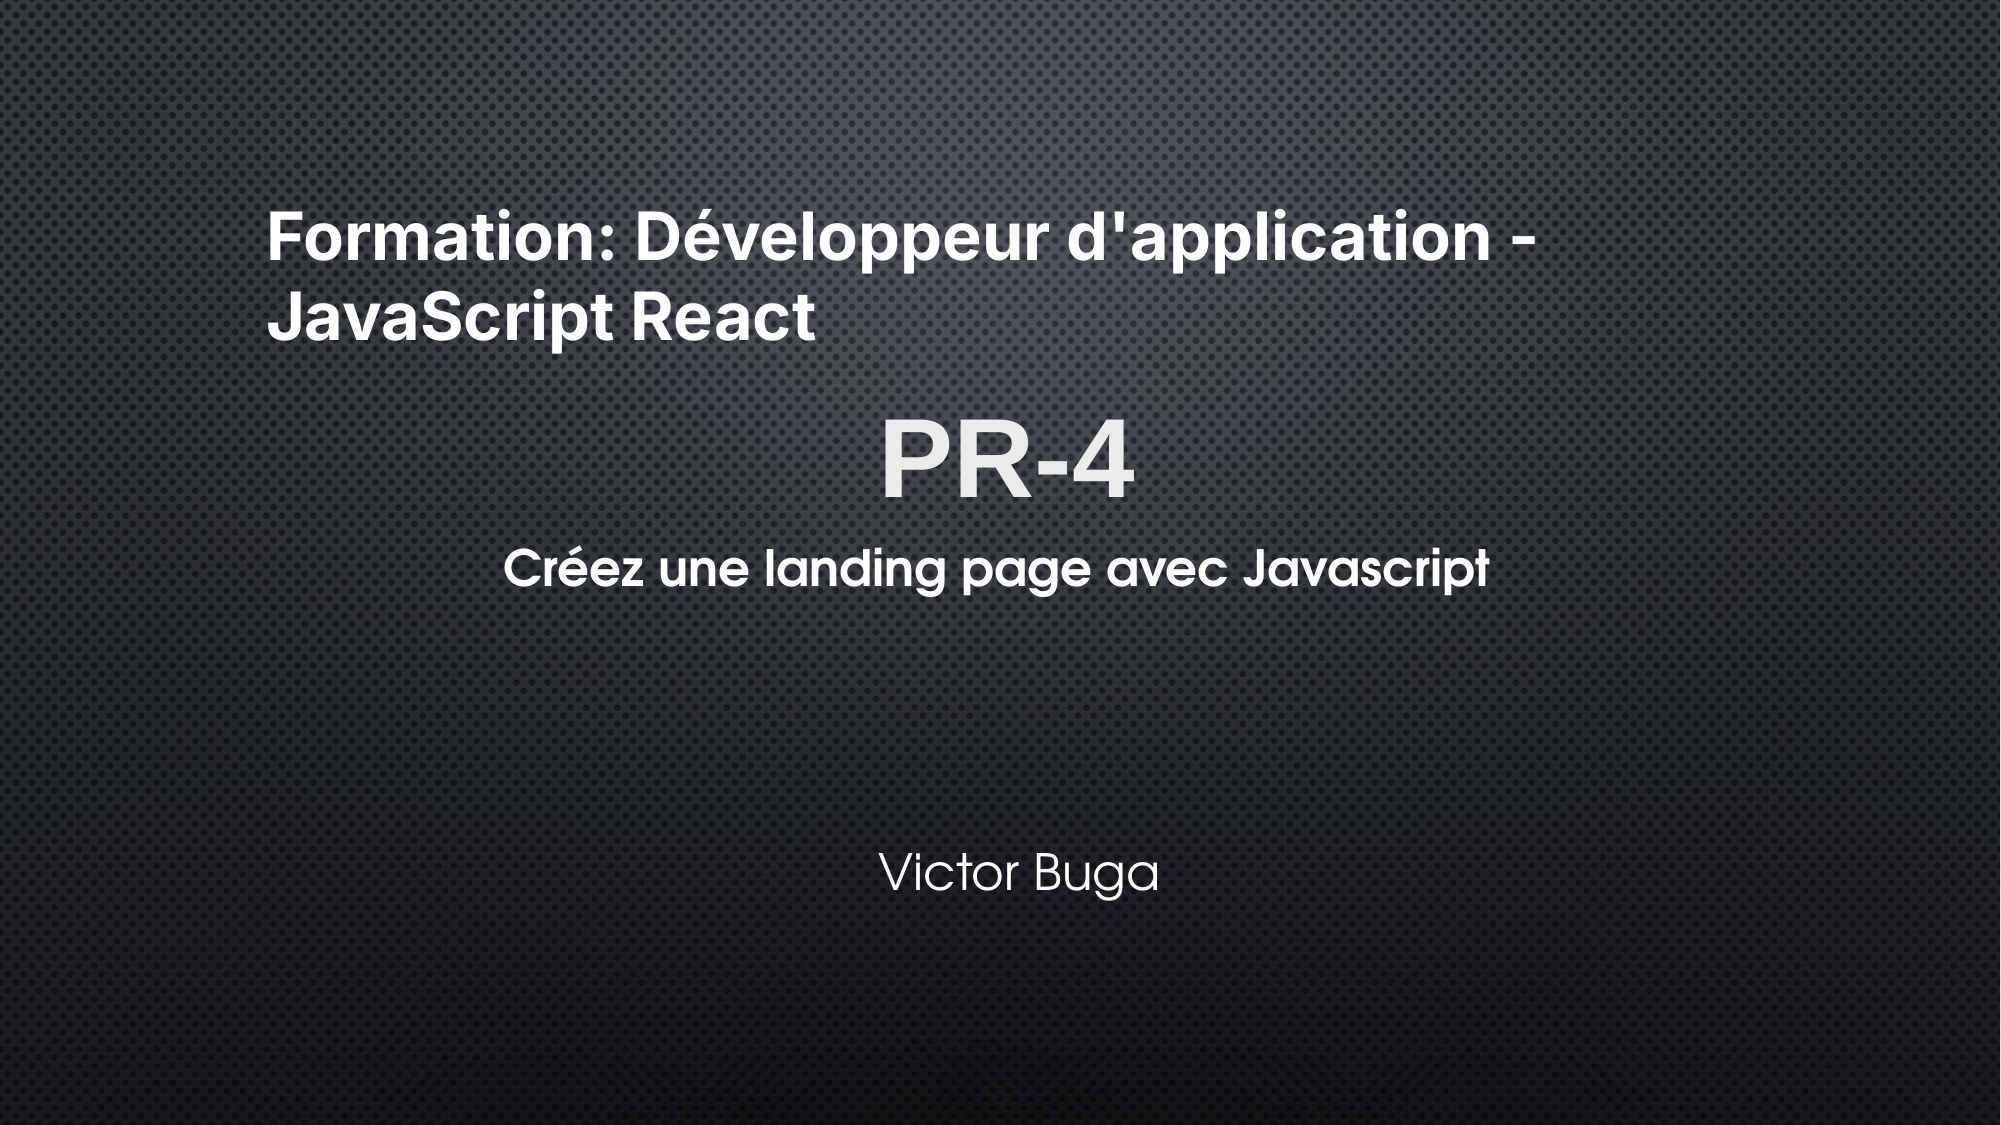

Formation: Développeur d'application - JavaScript React

PR-4
Créez une landing page avec Javascript
Victor Buga